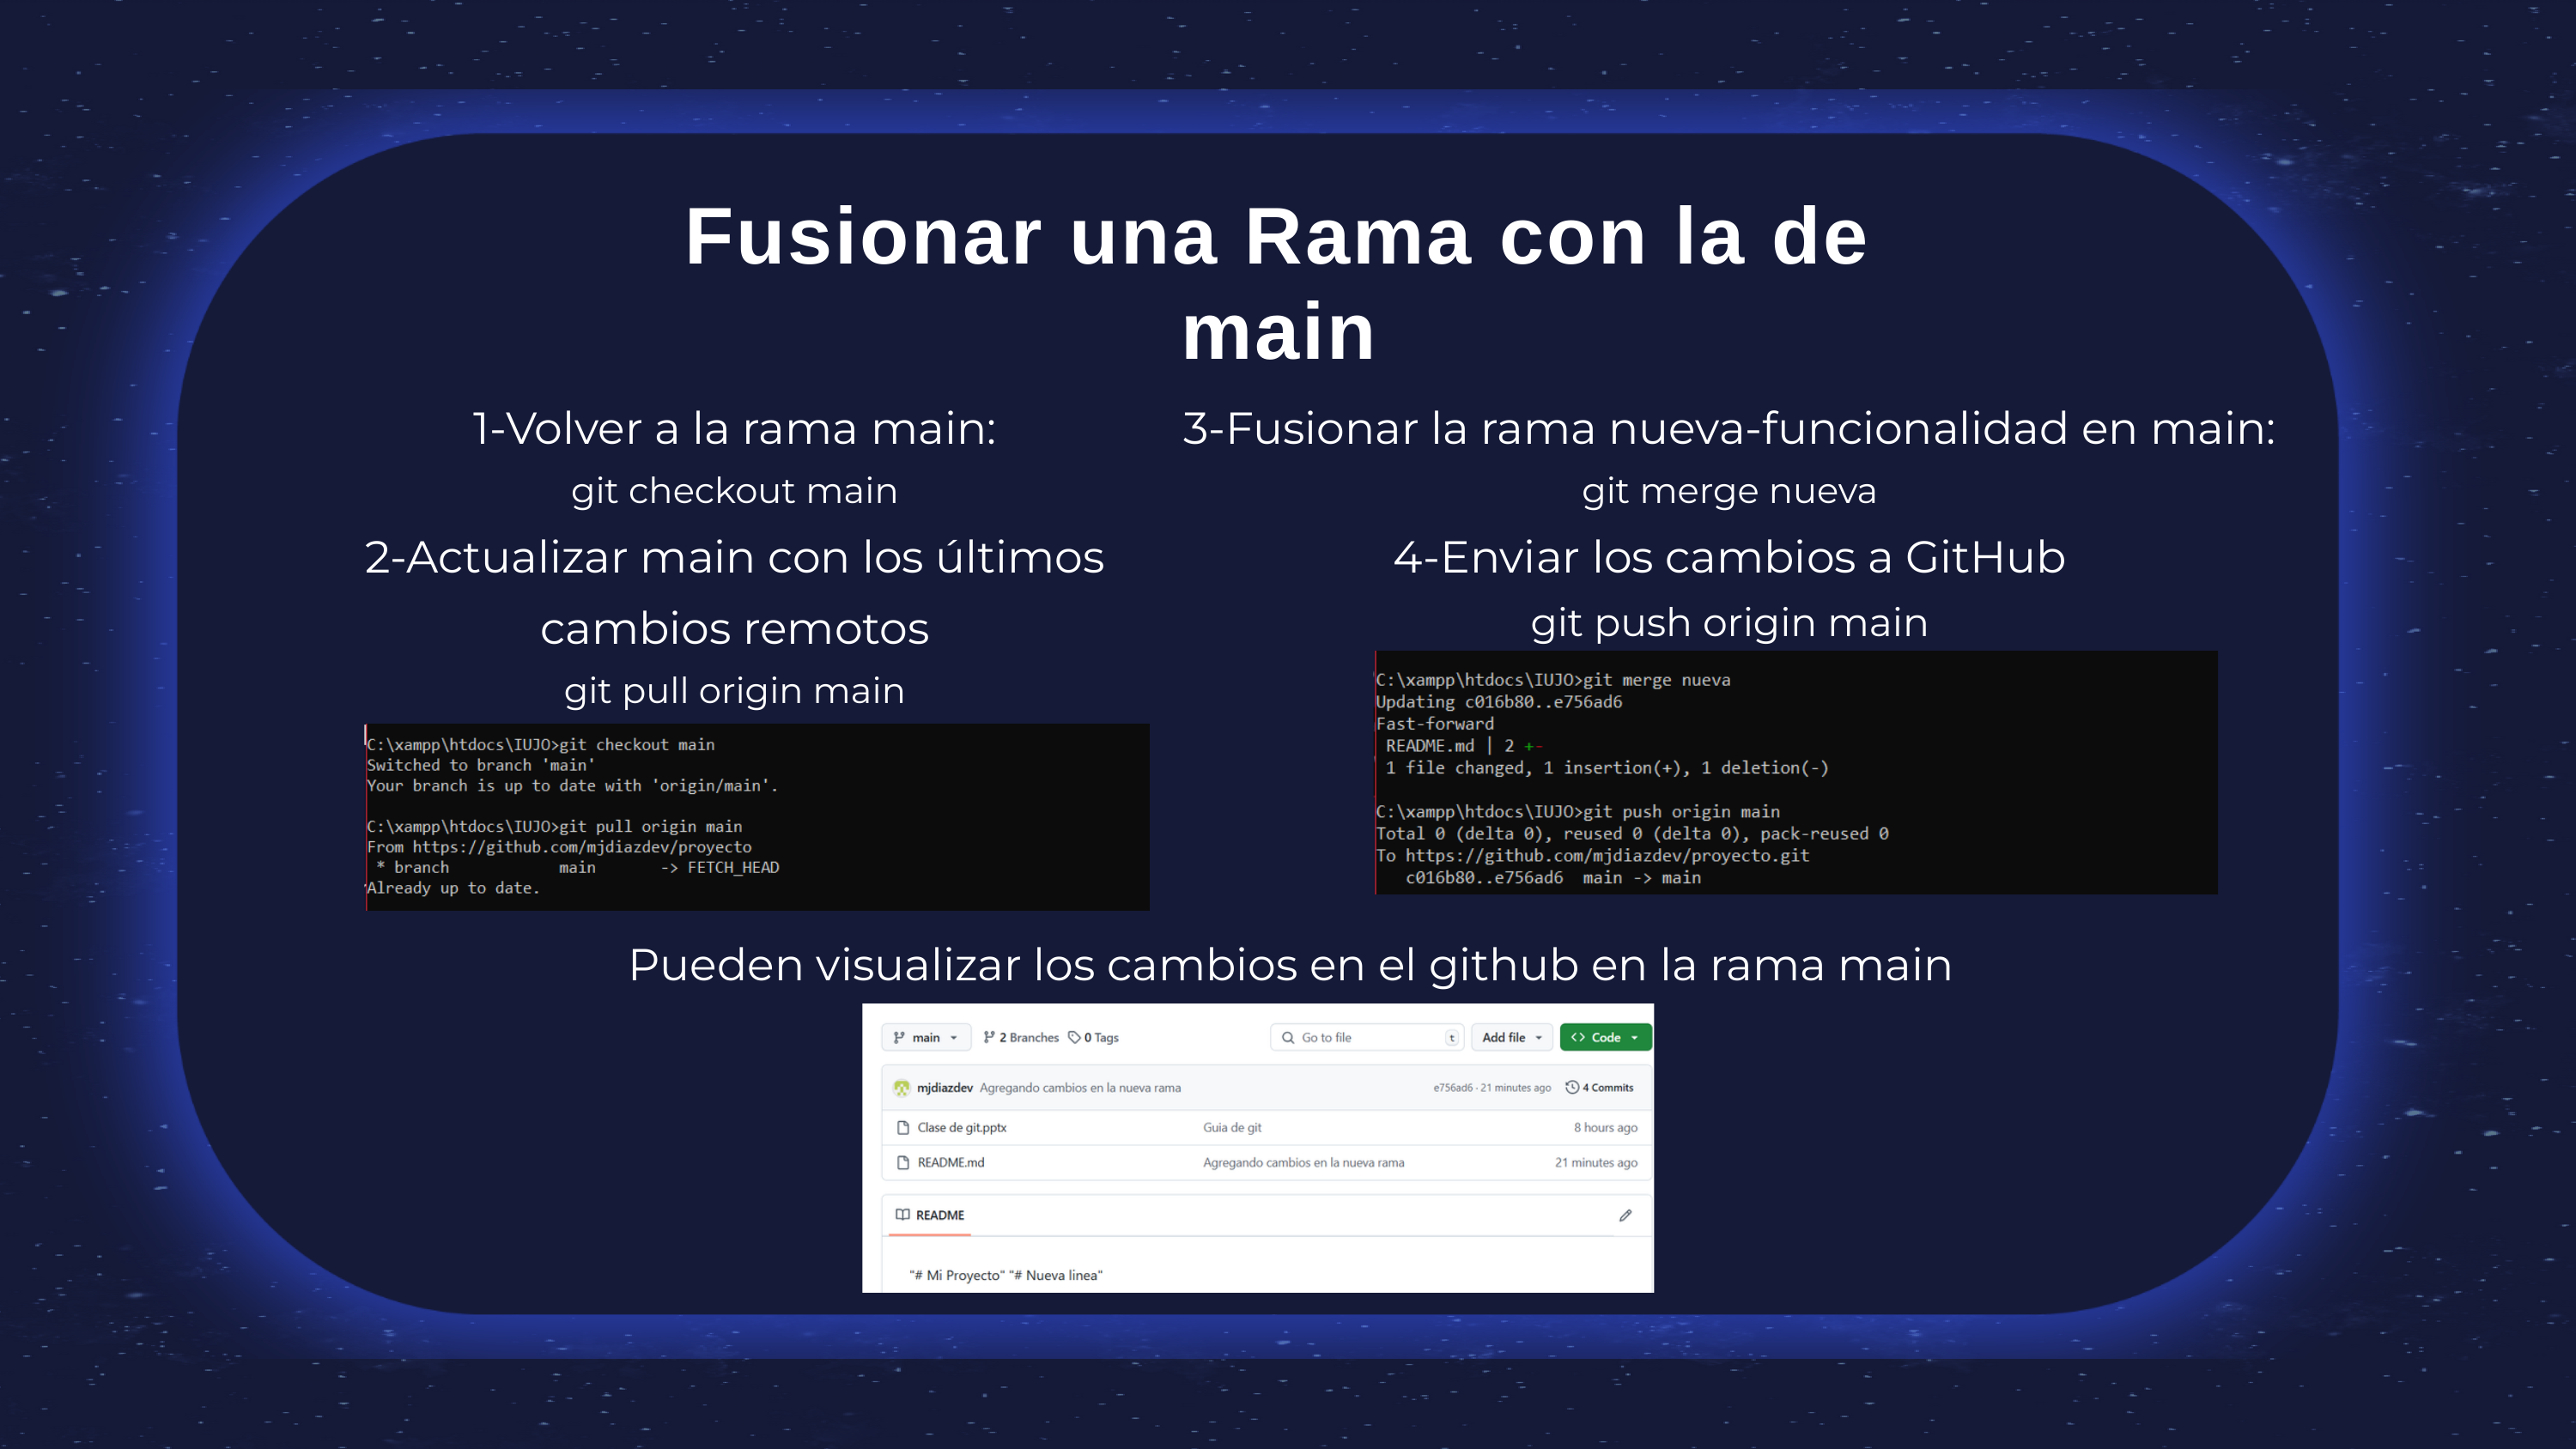

Fusionar una Rama con la de main
1-Volver a la rama main:
git checkout main
2-Actualizar main con los últimos cambios remotos
git pull origin main

3-Fusionar la rama nueva-funcionalidad en main:
git merge nueva
4-Enviar los cambios a GitHub
git push origin main

Pueden visualizar los cambios en el github en la rama main